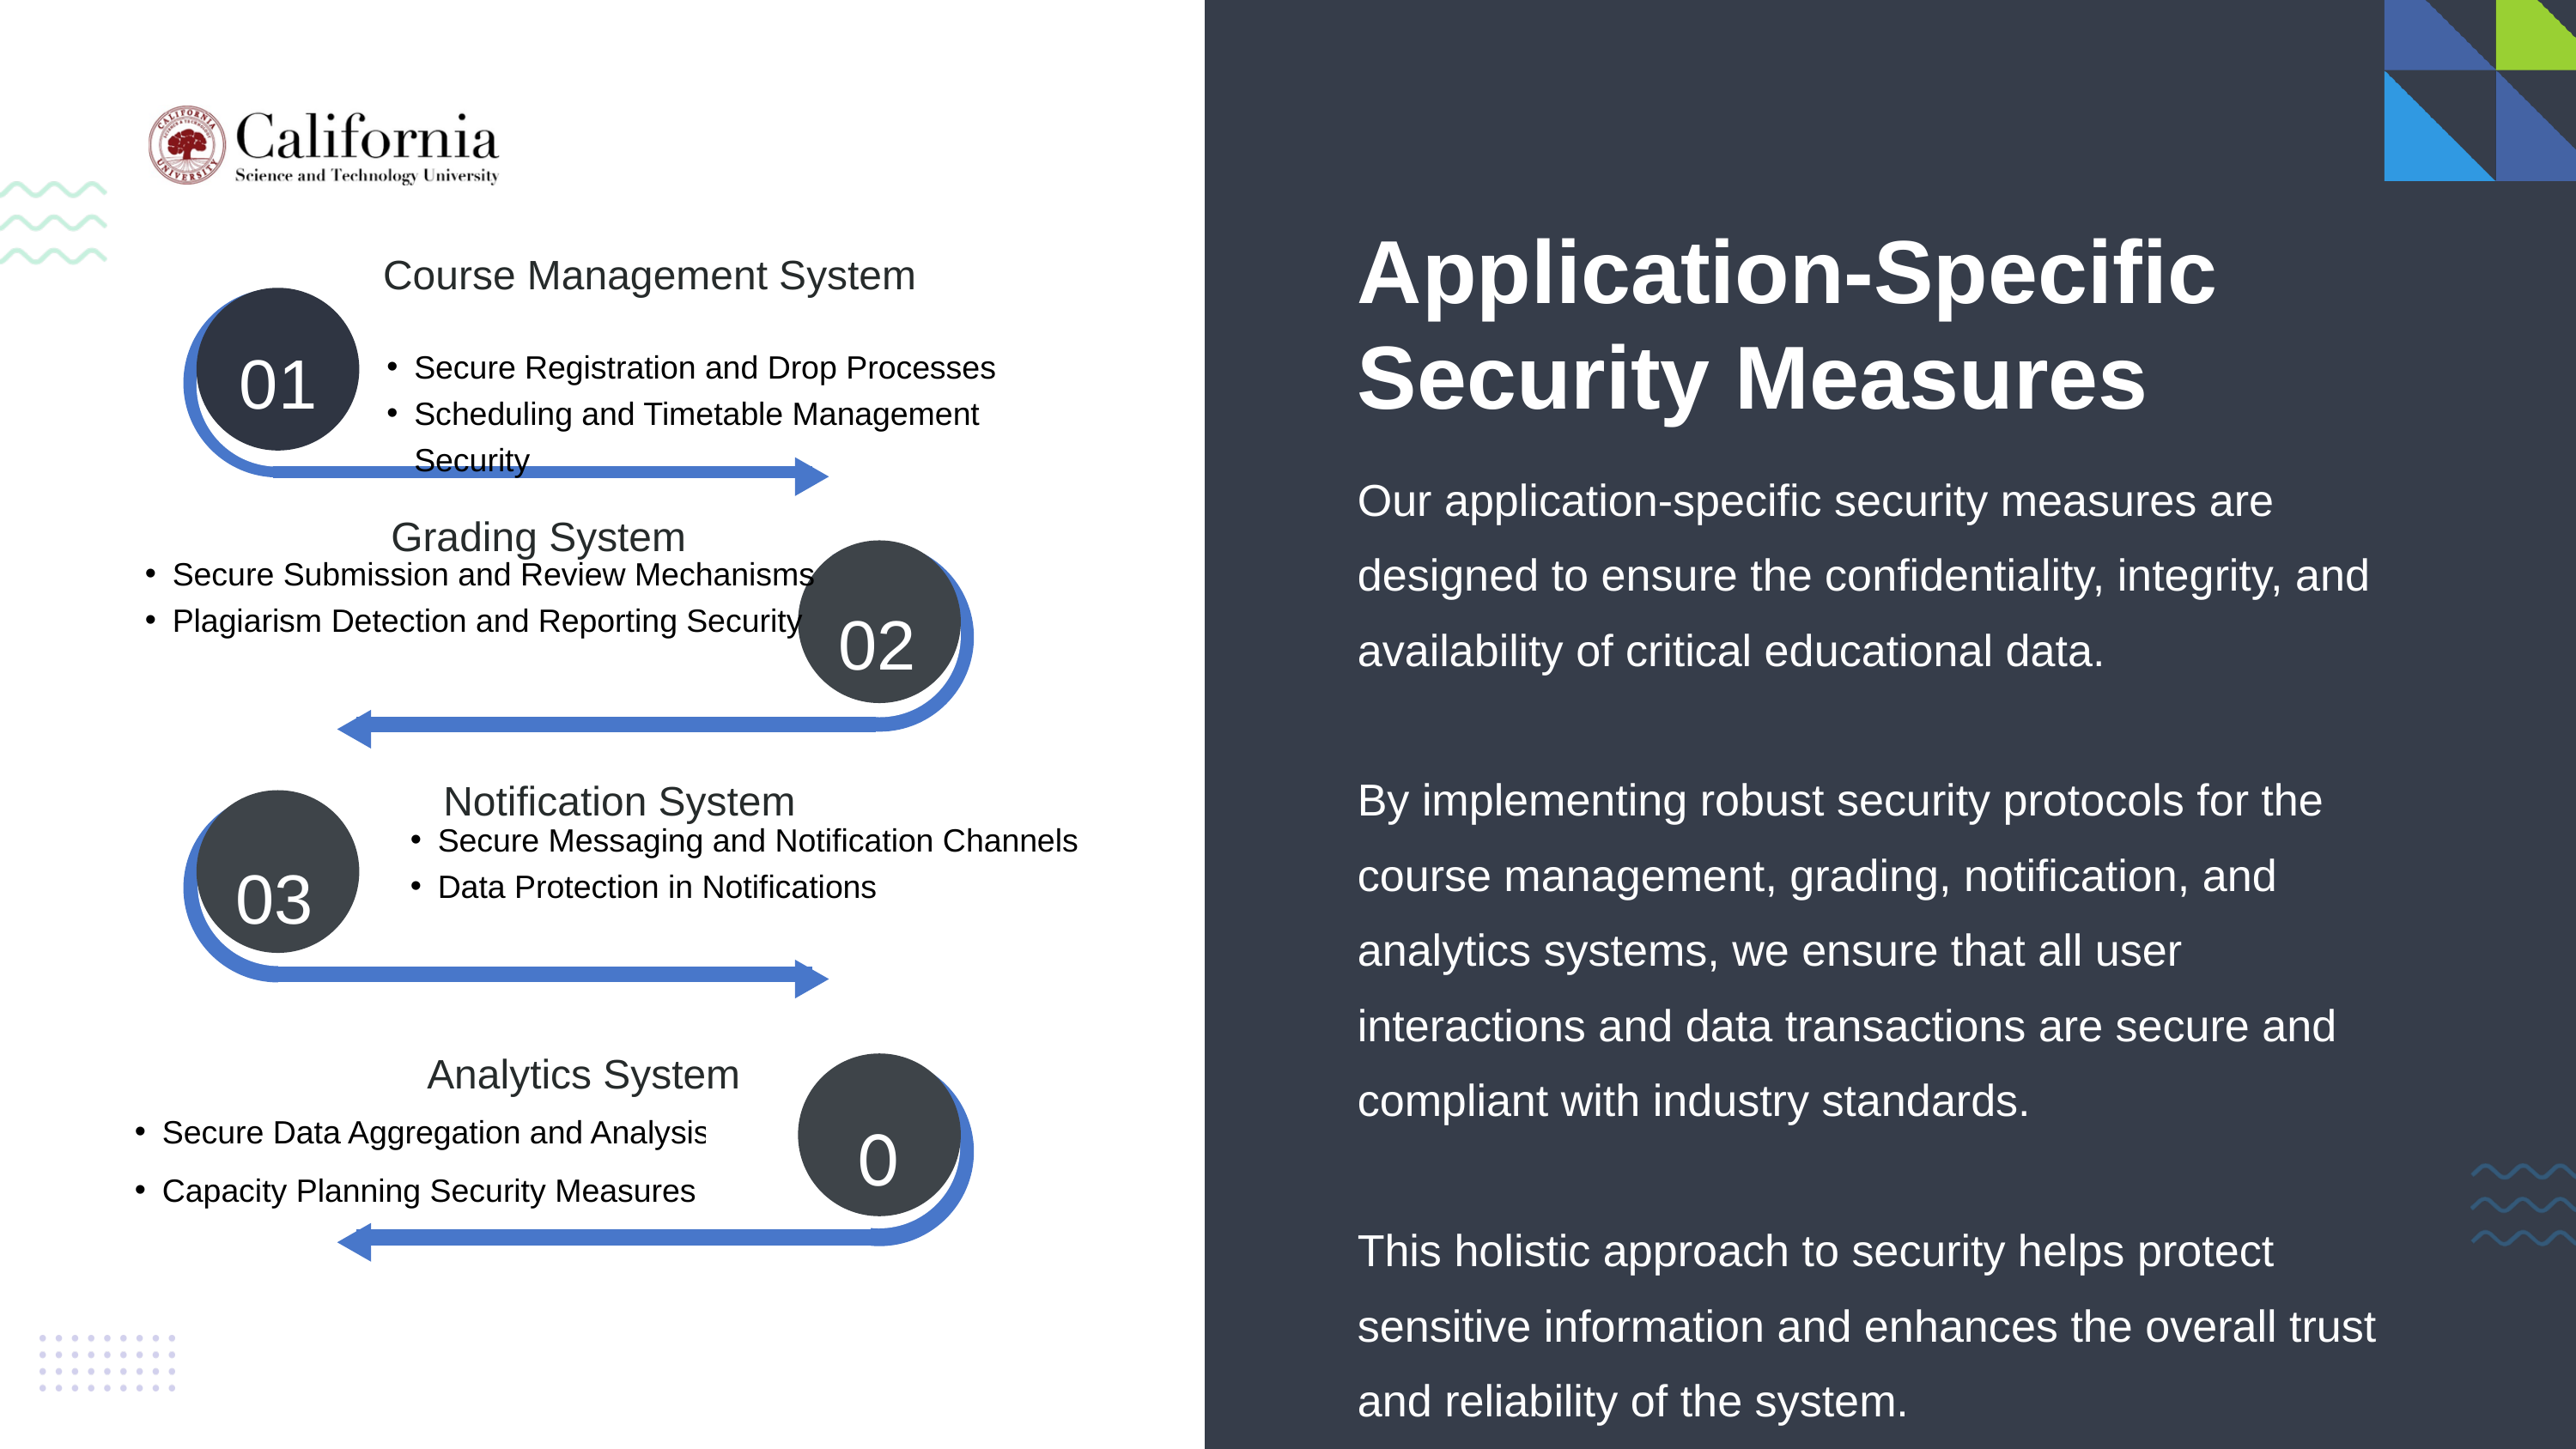

Application-Specific Security Measures
Course Management System

01
Secure Registration and Drop Processes
Scheduling and Timetable Management Security
Our application-specific security measures are designed to ensure the confidentiality, integrity, and availability of critical educational data.

By implementing robust security protocols for the course management, grading, notification, and analytics systems, we ensure that all user interactions and data transactions are secure and compliant with industry standards.

This holistic approach to security helps protect sensitive information and enhances the overall trust and reliability of the system.

Grading System

Secure Submission and Review Mechanisms
Plagiarism Detection and Reporting Security
02

Notification System

Secure Messaging and Notification Channels
Data Protection in Notifications
03
Analytics System

04
Secure Data Aggregation and Analysis
Capacity Planning Security Measures